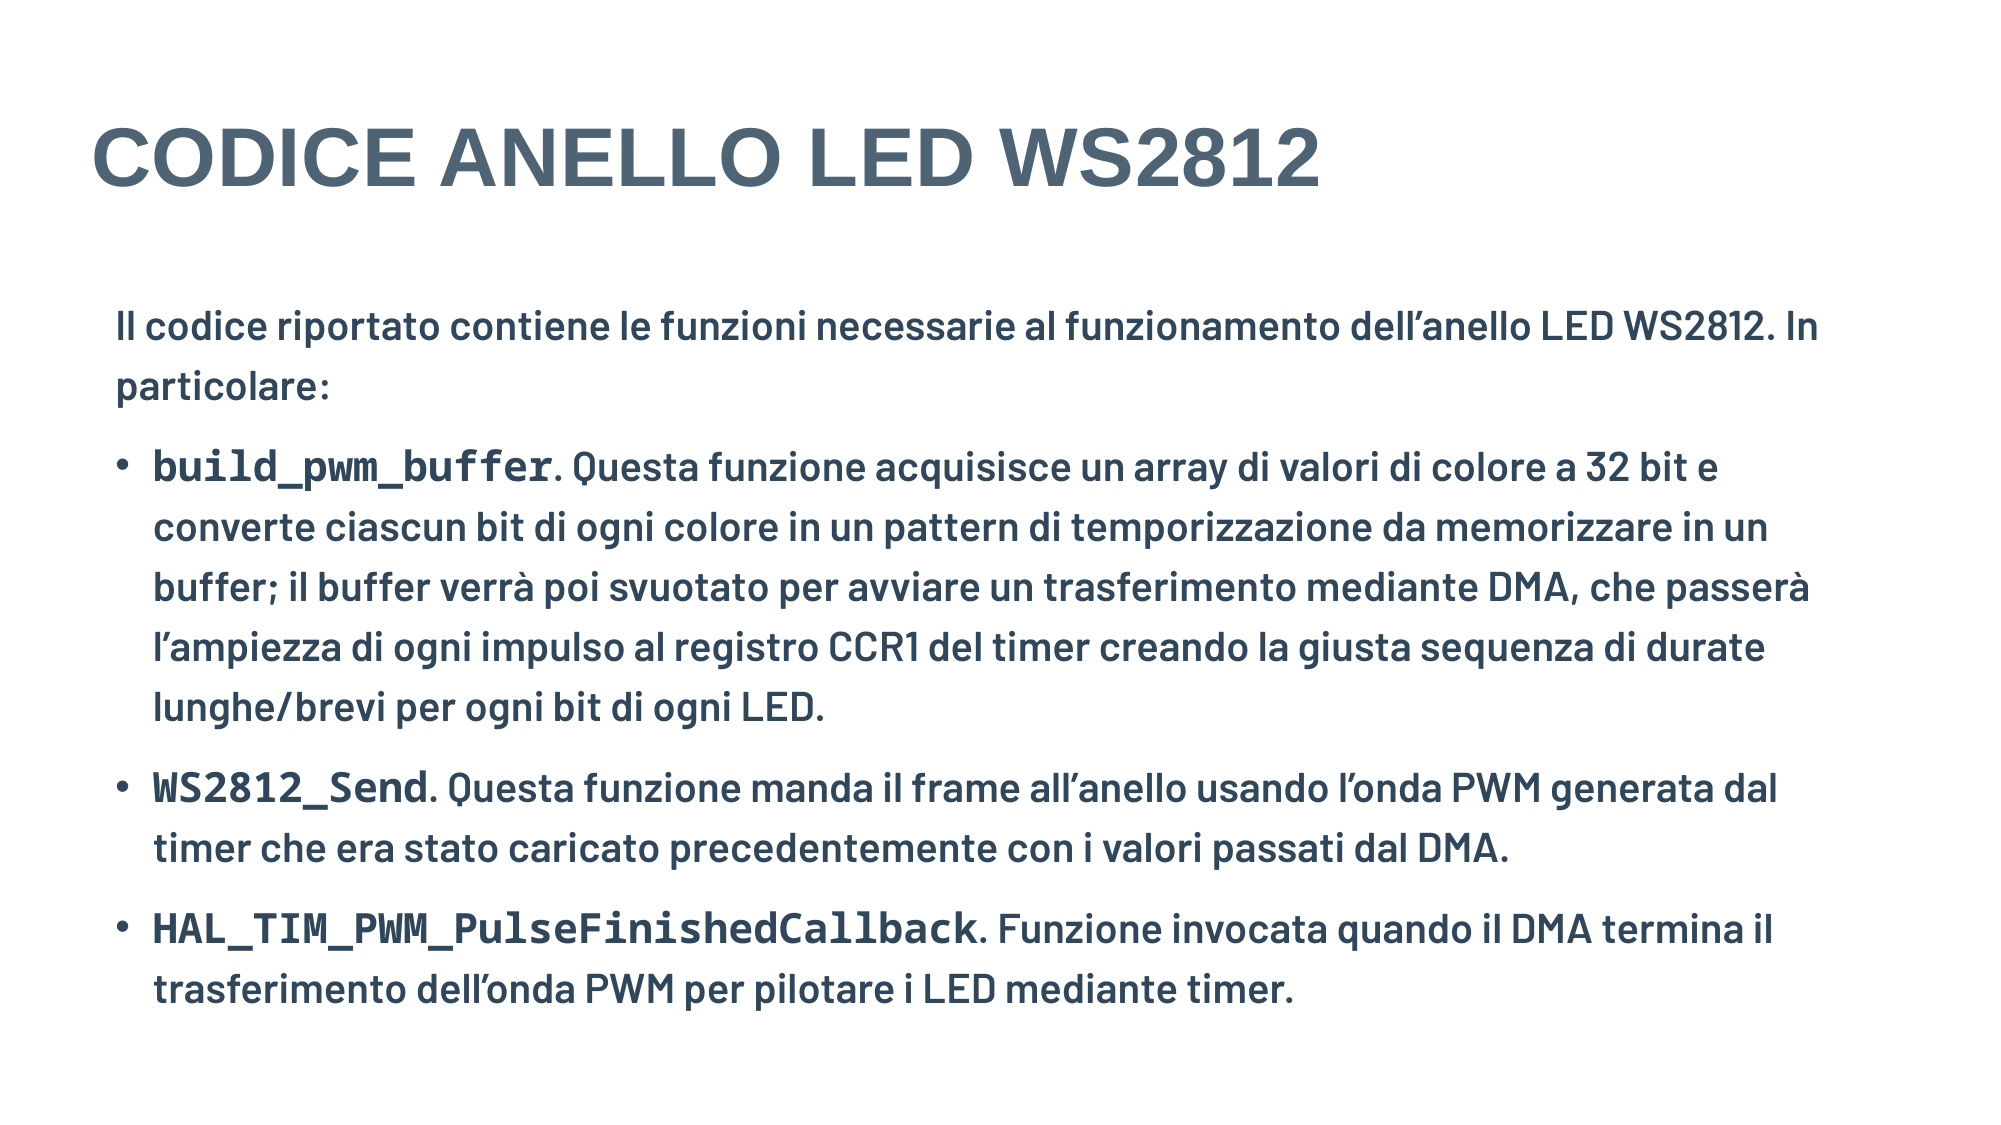

CODICE ANELLO LED WS2812
Il codice riportato contiene le funzioni necessarie al funzionamento dell’anello LED WS2812. In particolare:
build_pwm_buffer. Questa funzione acquisisce un array di valori di colore a 32 bit e converte ciascun bit di ogni colore in un pattern di temporizzazione da memorizzare in un buffer; il buffer verrà poi svuotato per avviare un trasferimento mediante DMA, che passerà l’ampiezza di ogni impulso al registro CCR1 del timer creando la giusta sequenza di durate lunghe/brevi per ogni bit di ogni LED.
WS2812_Send. Questa funzione manda il frame all’anello usando l’onda PWM generata dal timer che era stato caricato precedentemente con i valori passati dal DMA.
HAL_TIM_PWM_PulseFinishedCallback. Funzione invocata quando il DMA termina il trasferimento dell’onda PWM per pilotare i LED mediante timer.